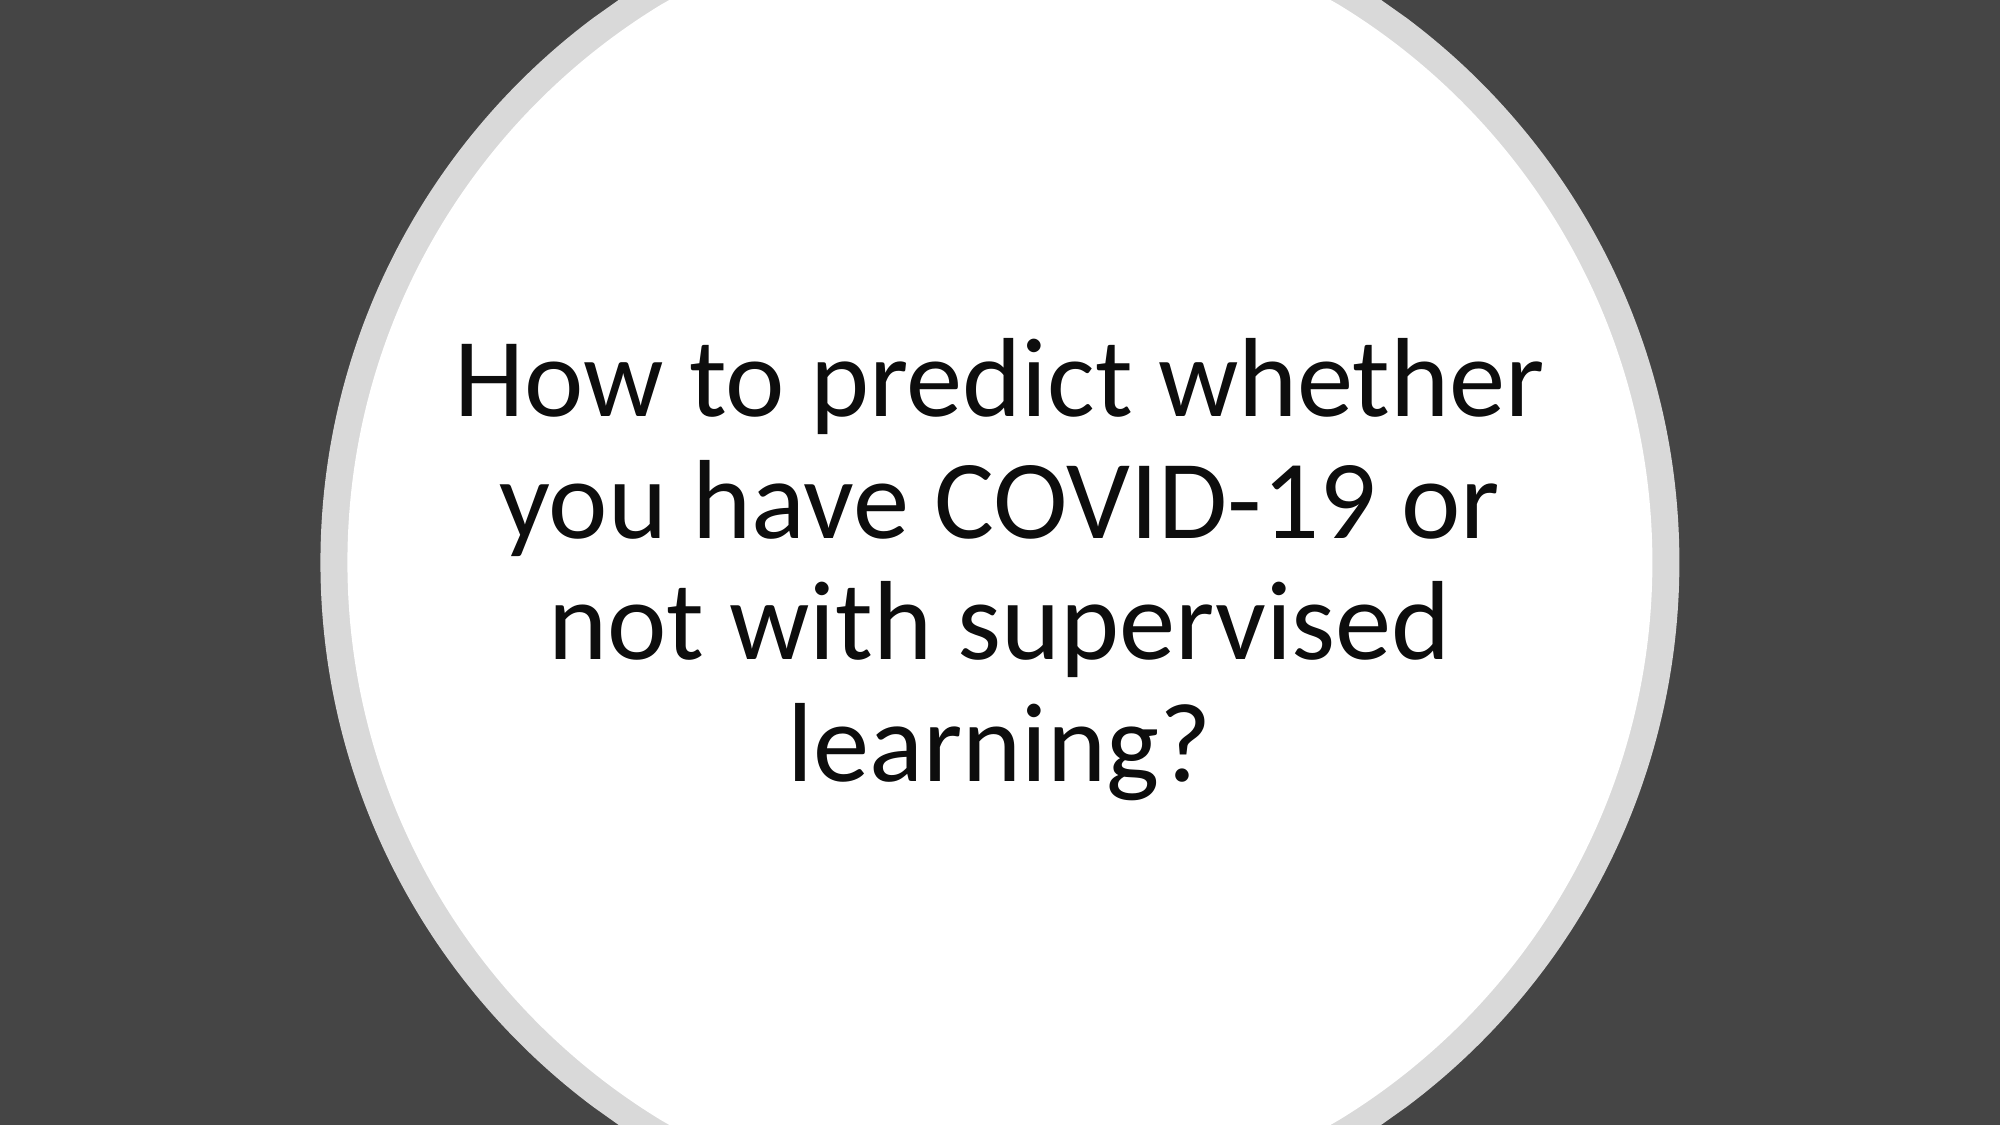

# How to predict whether you have COVID-19 or not with supervised learning?